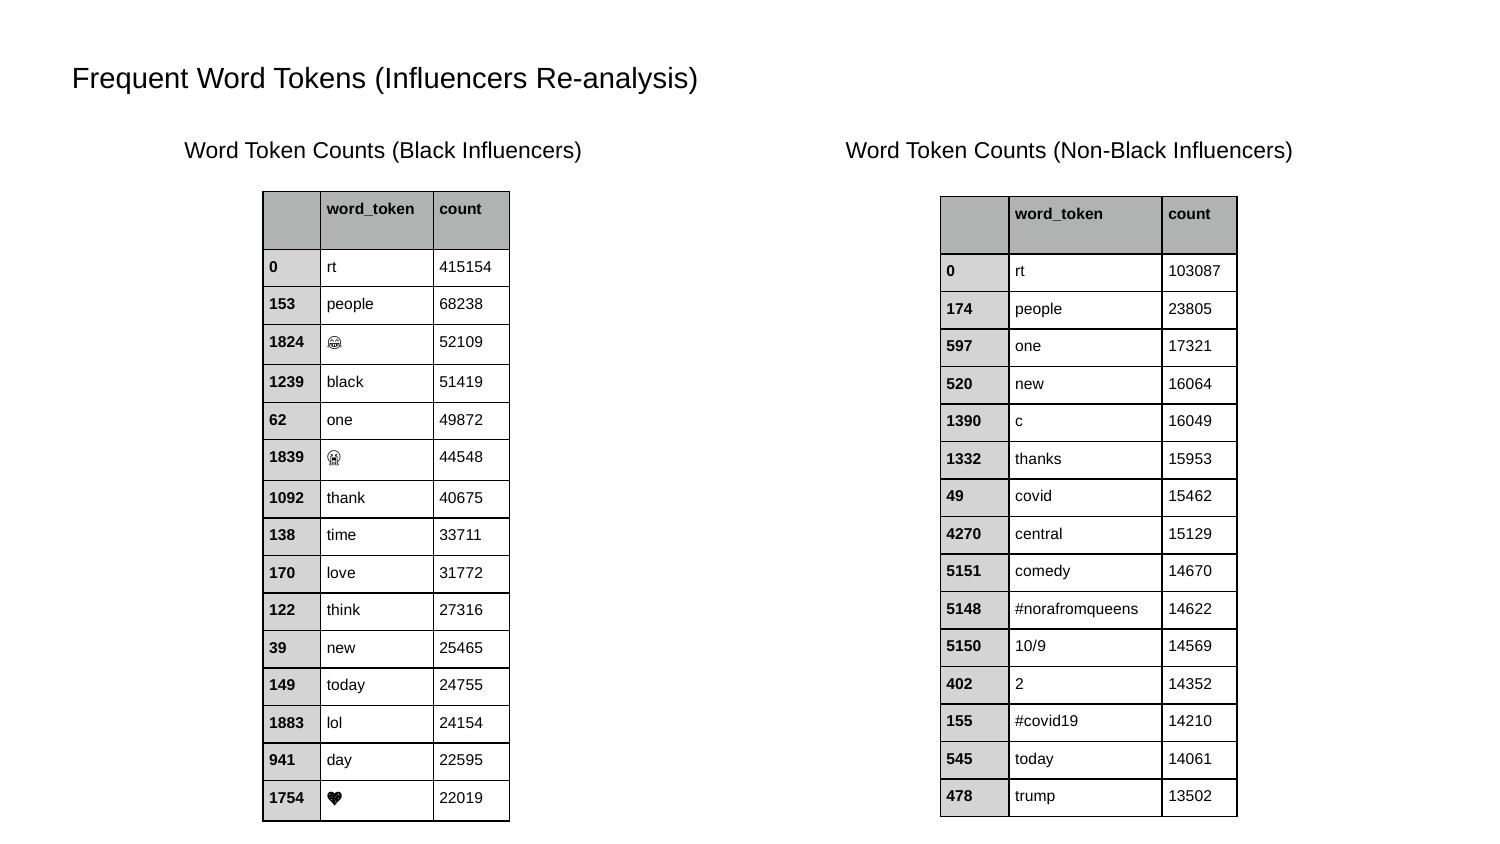

Frequent Word Tokens (Influencers Re-analysis)
Word Token Counts (Black Influencers)
Word Token Counts (Non-Black Influencers)
|  | word\_token | count |
| --- | --- | --- |
| 0 | rt | 415154 |
| 153 | people | 68238 |
| 1824 | 😂 | 52109 |
| 1239 | black | 51419 |
| 62 | one | 49872 |
| 1839 | 😭 | 44548 |
| 1092 | thank | 40675 |
| 138 | time | 33711 |
| 170 | love | 31772 |
| 122 | think | 27316 |
| 39 | new | 25465 |
| 149 | today | 24755 |
| 1883 | lol | 24154 |
| 941 | day | 22595 |
| 1754 | 💖 | 22019 |
|  | word\_token | count |
| --- | --- | --- |
| 0 | rt | 103087 |
| 174 | people | 23805 |
| 597 | one | 17321 |
| 520 | new | 16064 |
| 1390 | c | 16049 |
| 1332 | thanks | 15953 |
| 49 | covid | 15462 |
| 4270 | central | 15129 |
| 5151 | comedy | 14670 |
| 5148 | #norafromqueens | 14622 |
| 5150 | 10/9 | 14569 |
| 402 | 2 | 14352 |
| 155 | #covid19 | 14210 |
| 545 | today | 14061 |
| 478 | trump | 13502 |